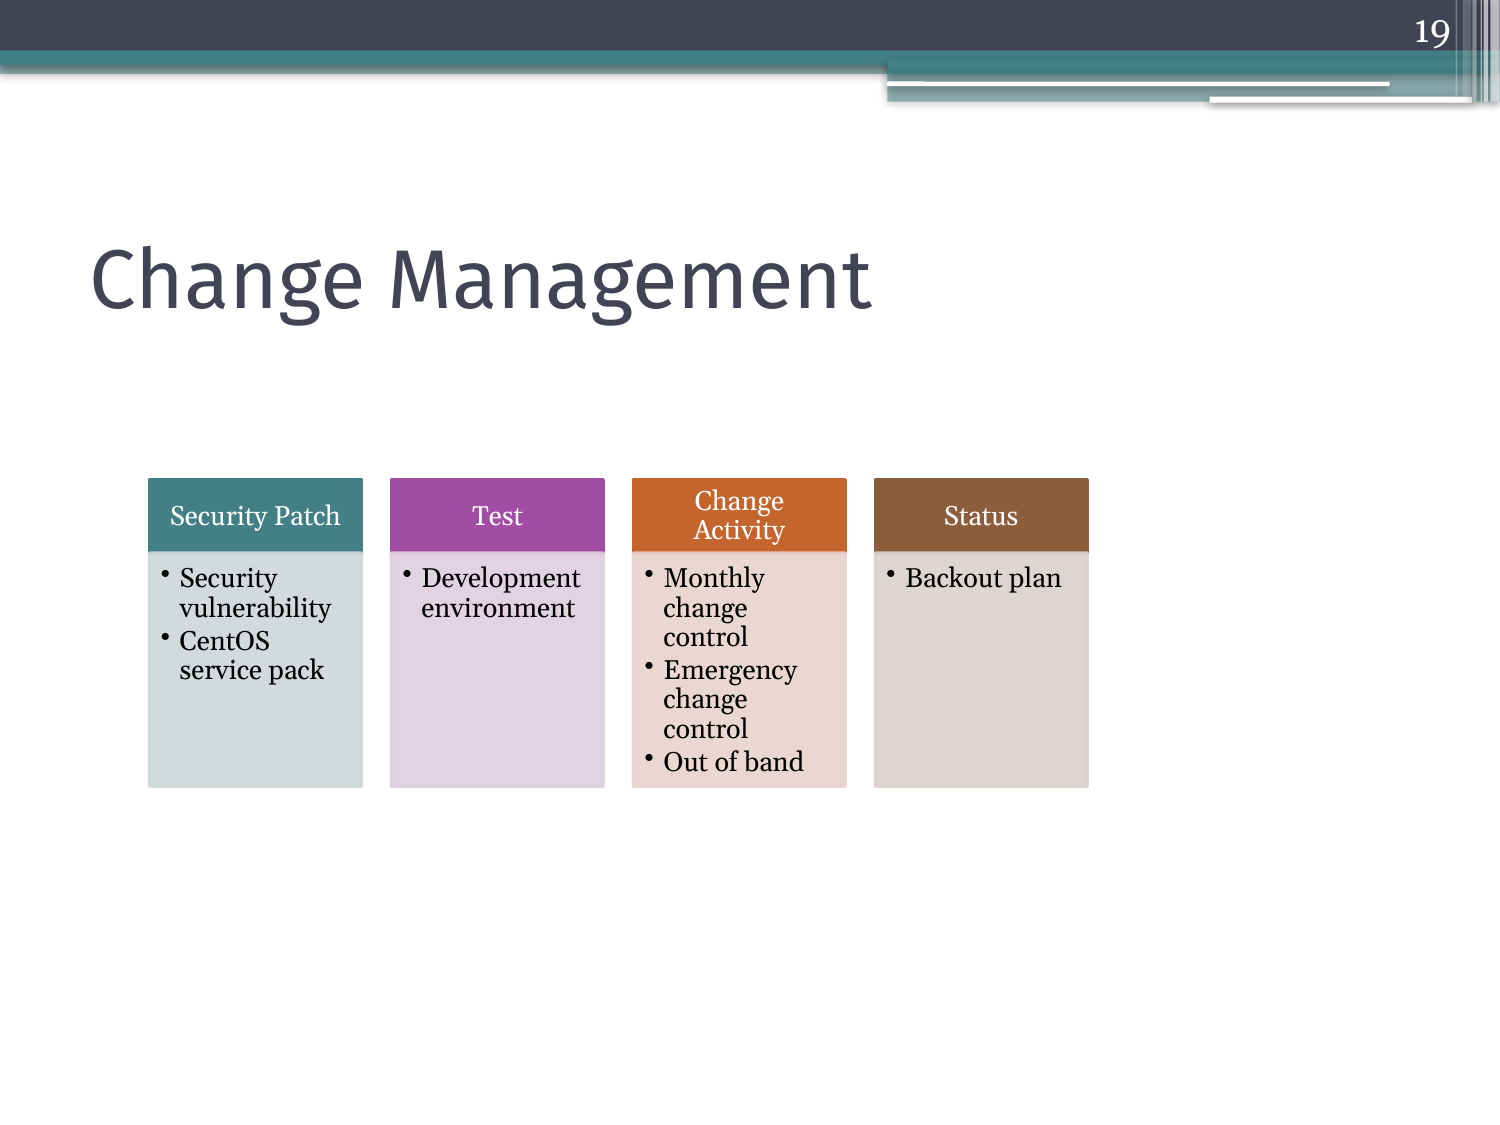

19
# Change Management
Security Patch
Security vulnerability
CentOS service pack
Test
Development environment
Change Activity
Monthly change control
Emergency change control
Out of band
Status
Backout plan